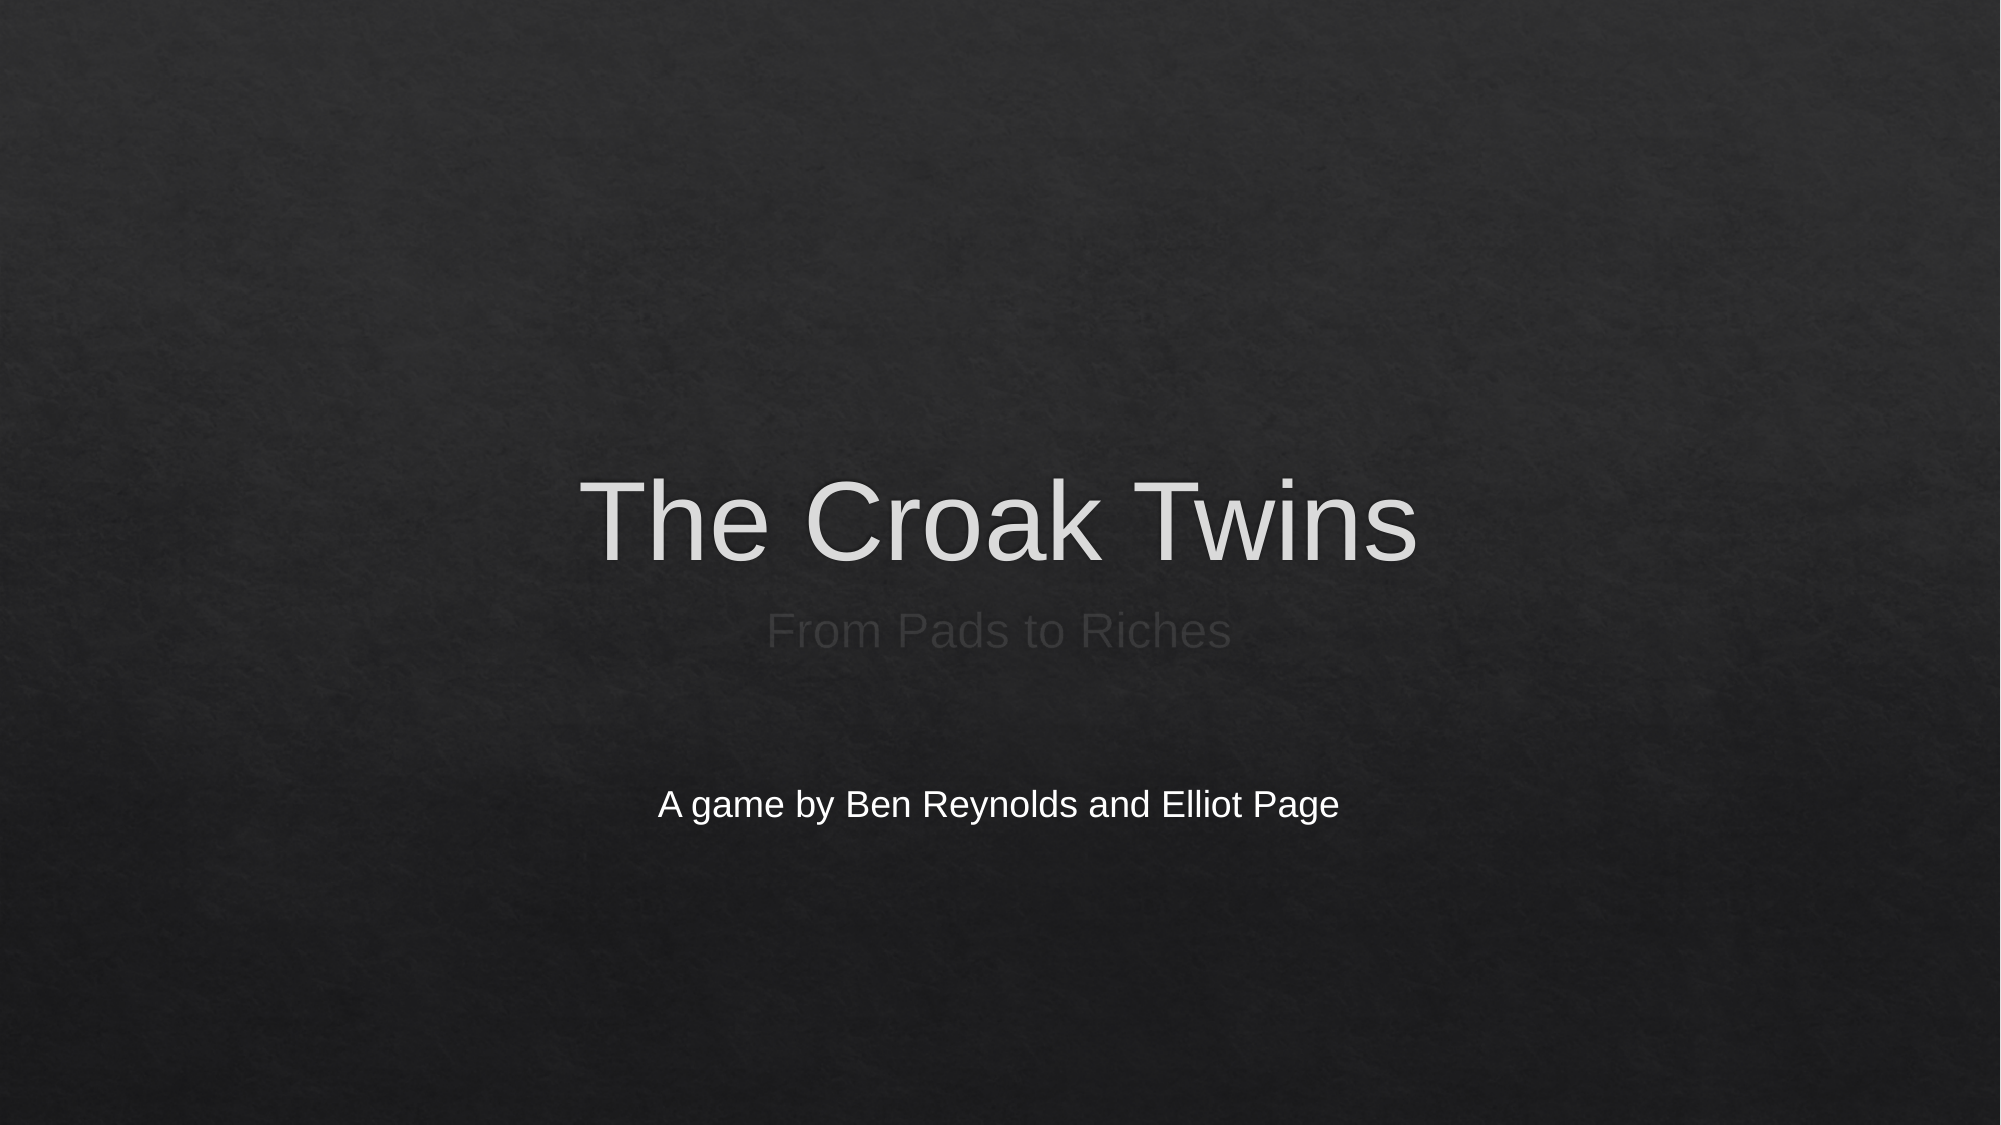

# The Croak Twins
From Pads to Riches
A game by Ben Reynolds and Elliot Page